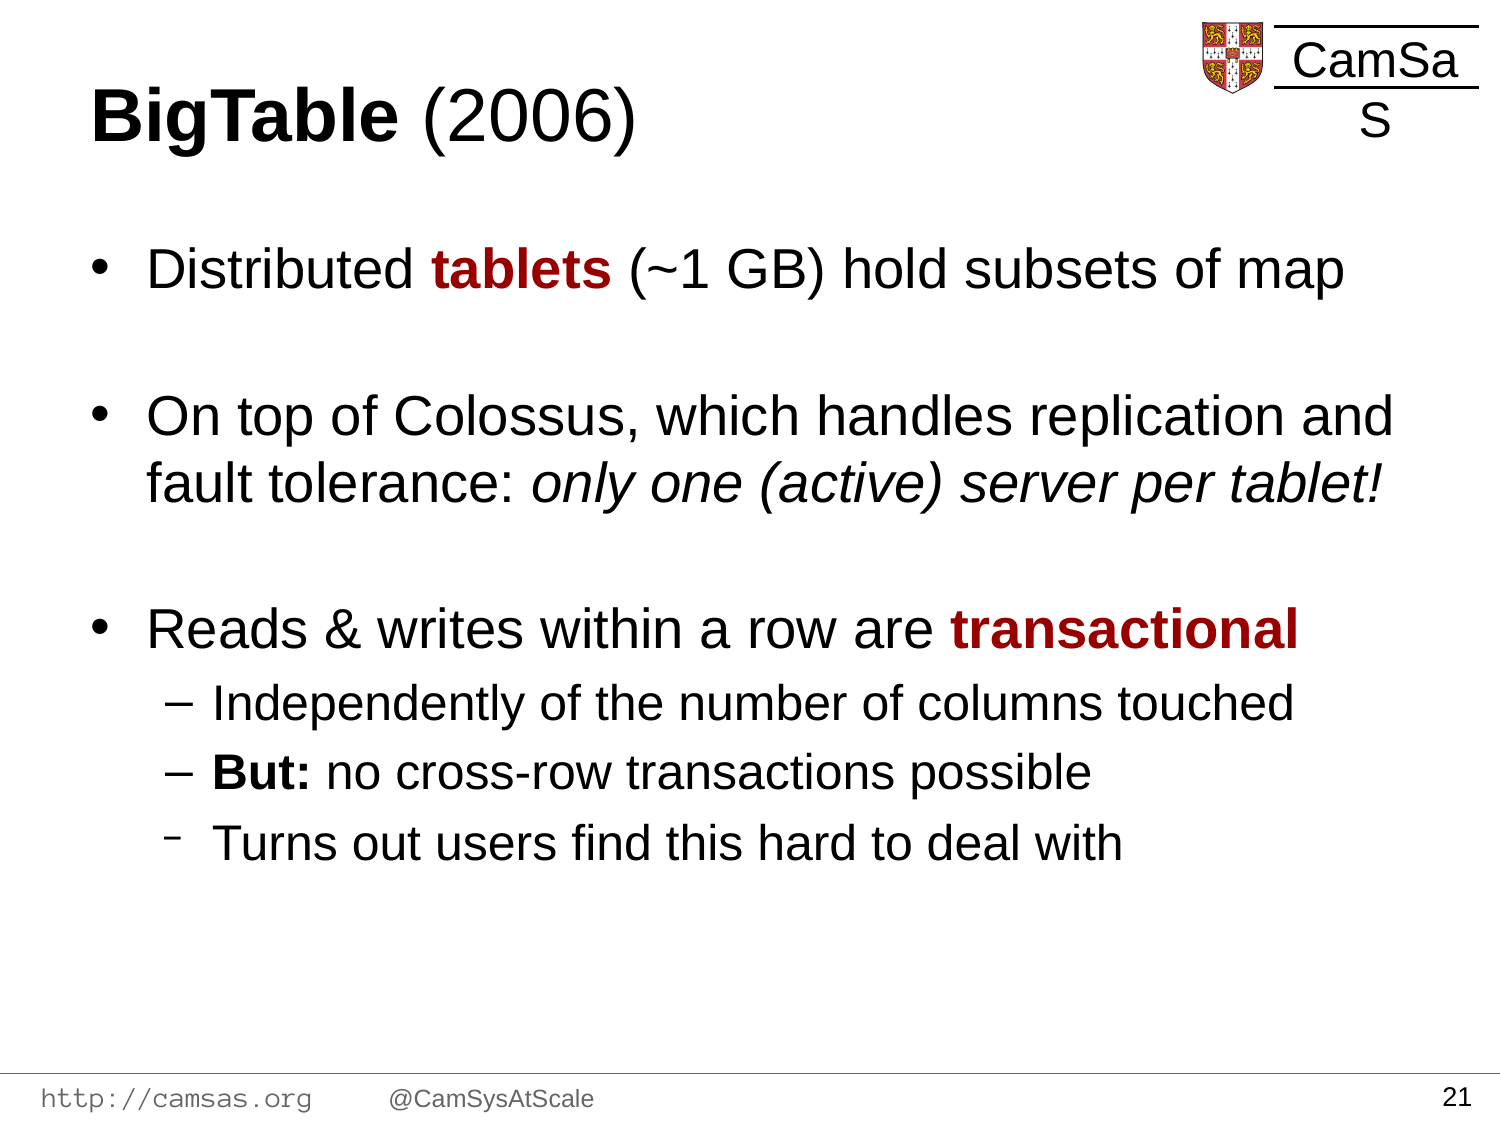

# BigTable (2006)
Distributed tablets (~1 GB) hold subsets of map
On top of Colossus, which handles replication and fault tolerance: only one (active) server per tablet!
Reads & writes within a row are transactional
Independently of the number of columns touched
But: no cross-row transactions possible
Turns out users find this hard to deal with